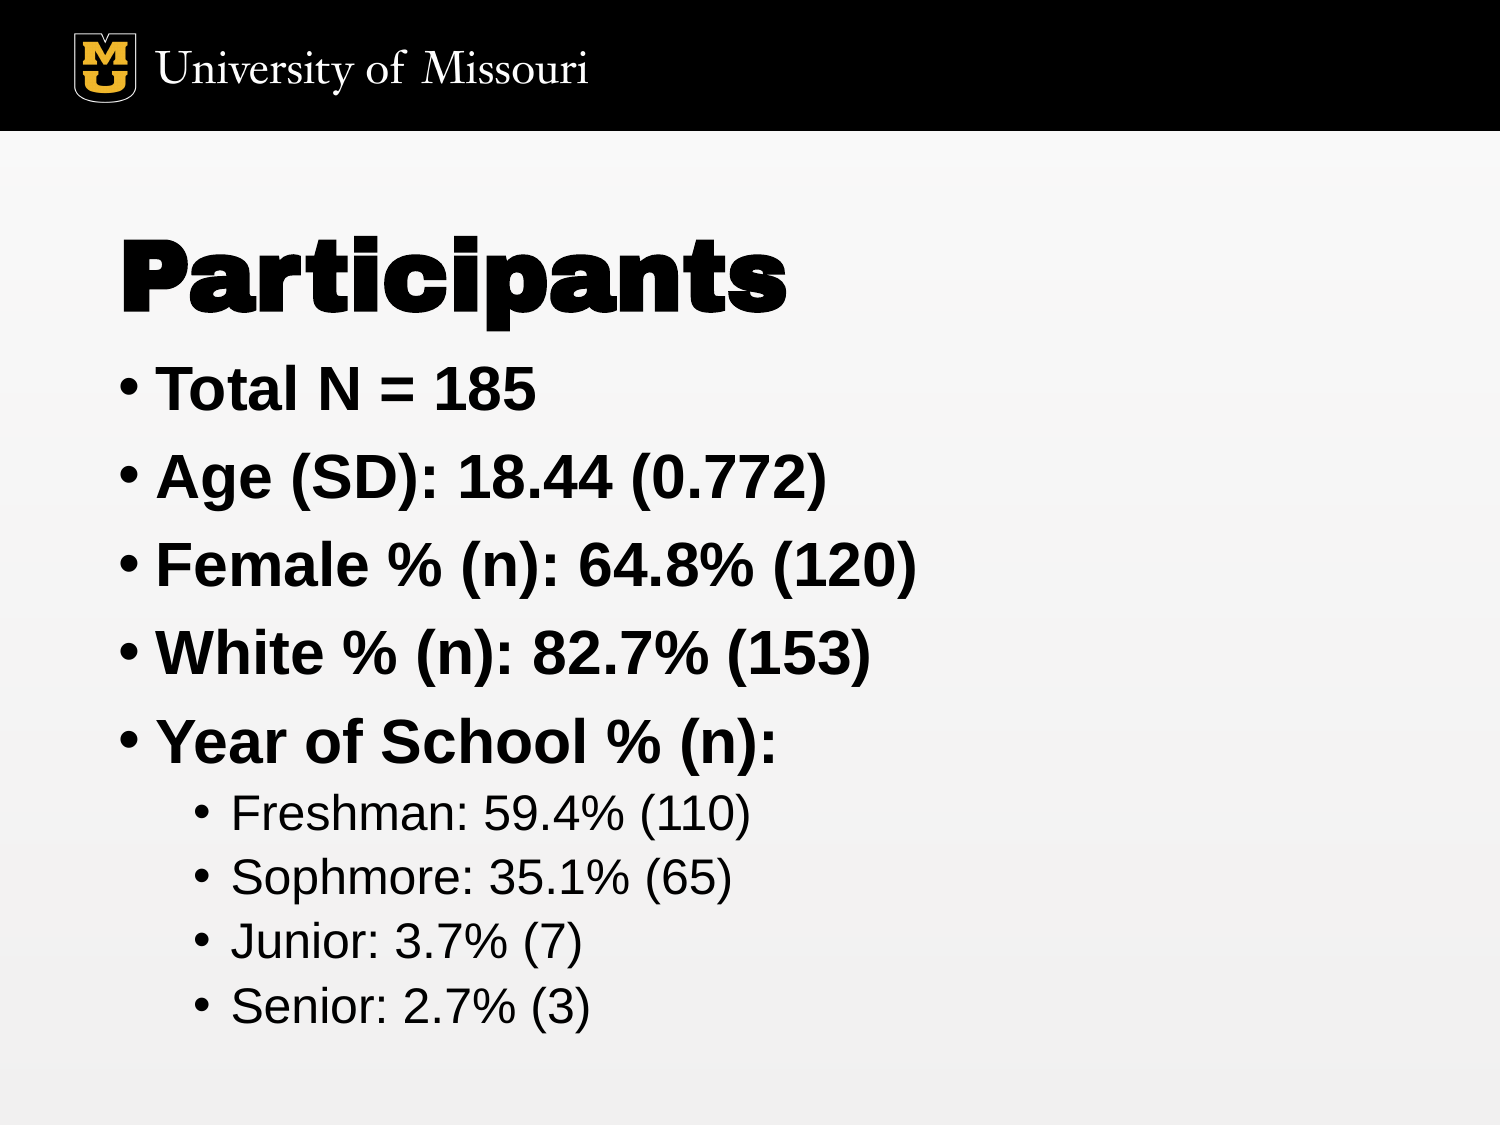

# Participants
Total N = 185
Age (SD): 18.44 (0.772)
Female % (n): 64.8% (120)
White % (n): 82.7% (153)
Year of School % (n):
Freshman: 59.4% (110)
Sophmore: 35.1% (65)
Junior: 3.7% (7)
Senior: 2.7% (3)